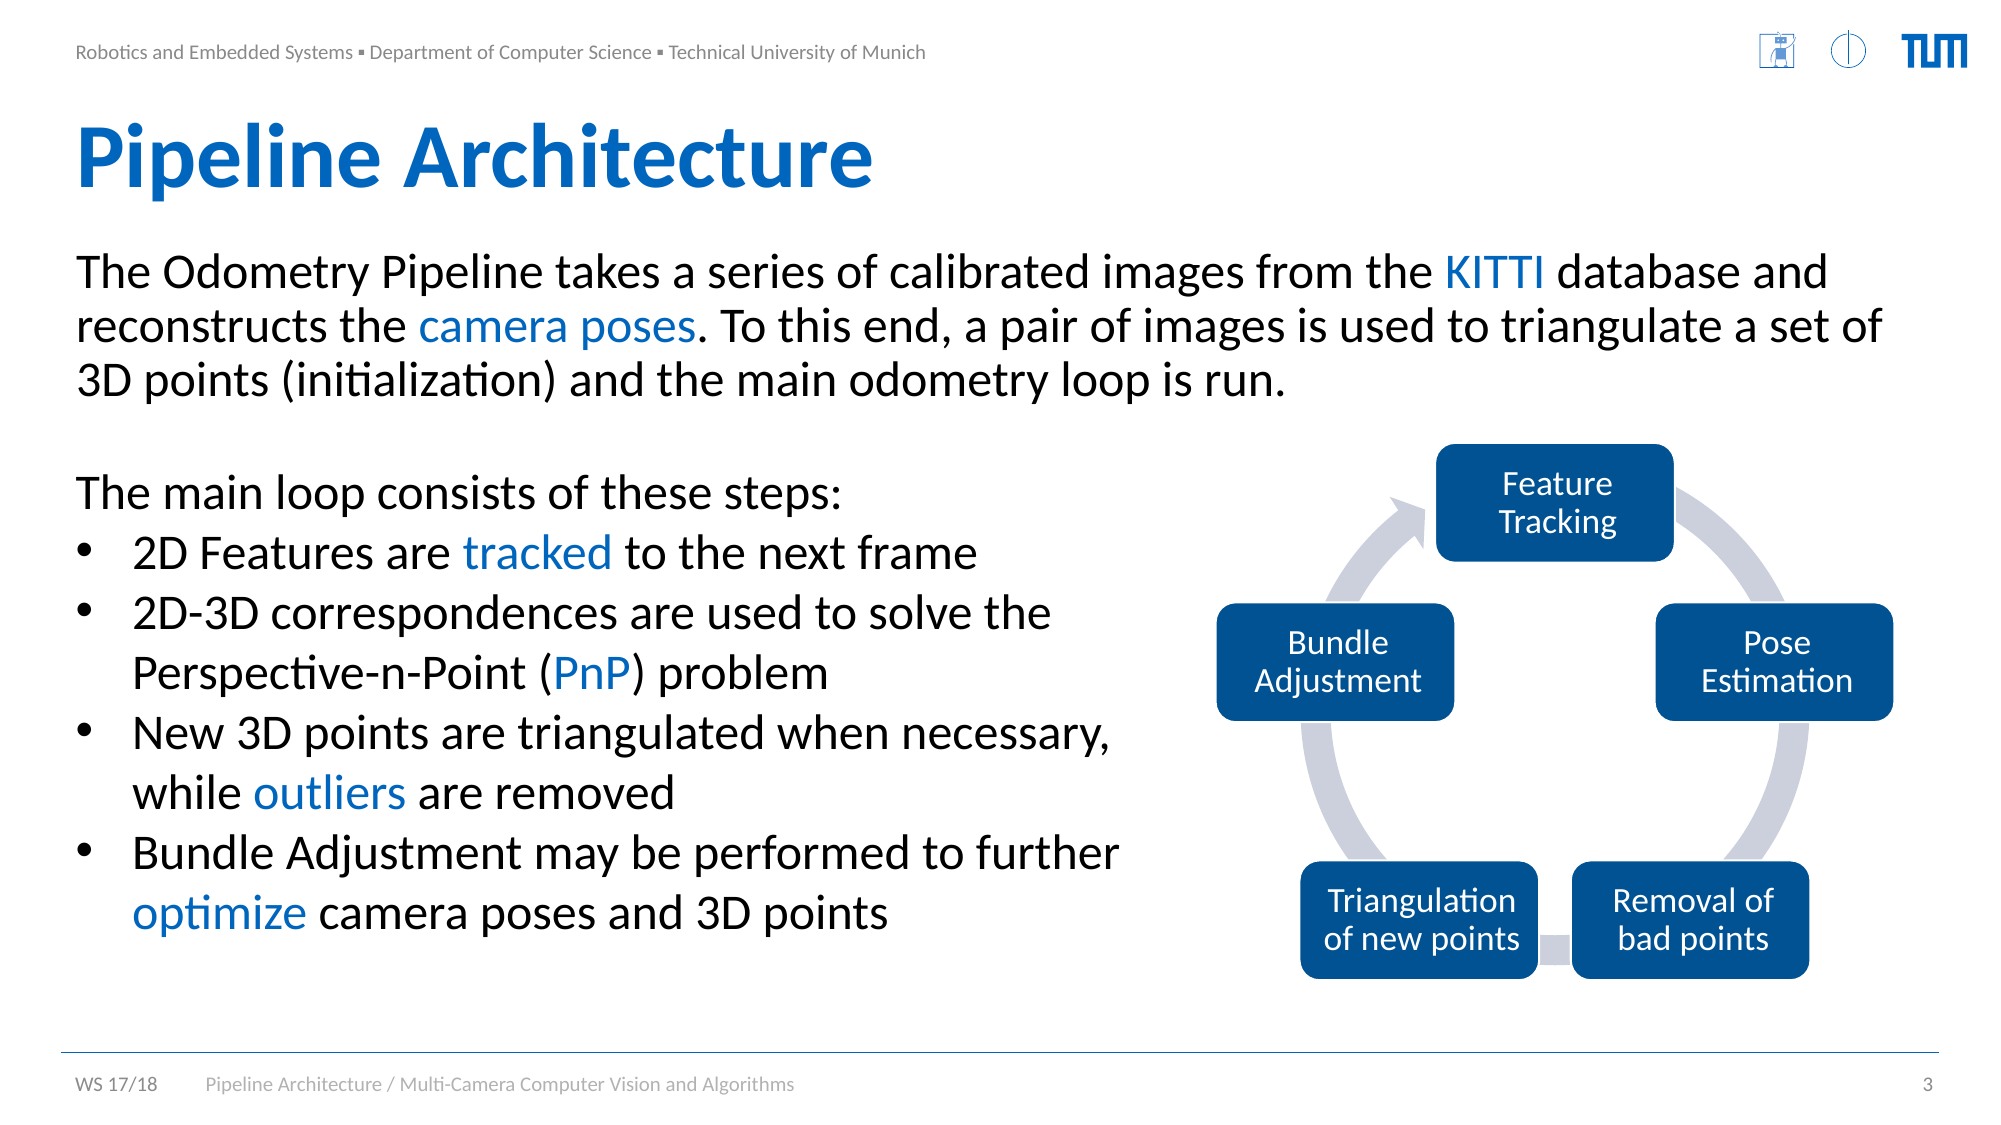

# Pipeline Architecture
The Odometry Pipeline takes a series of calibrated images from the KITTI database and reconstructs the camera poses. To this end, a pair of images is used to triangulate a set of 3D points (initialization) and the main odometry loop is run.

Feature Tracking
Pose Estimation
Removal of bad points
Triangulation of new points
Bundle Adjustment
The main loop consists of these steps:
2D Features are tracked to the next frame
2D-3D correspondences are used to solve the Perspective-n-Point (PnP) problem
New 3D points are triangulated when necessary, while outliers are removed
Bundle Adjustment may be performed to further optimize camera poses and 3D points

Pipeline Architecture / Multi-Camera Computer Vision and Algorithms
3
WS 17/18